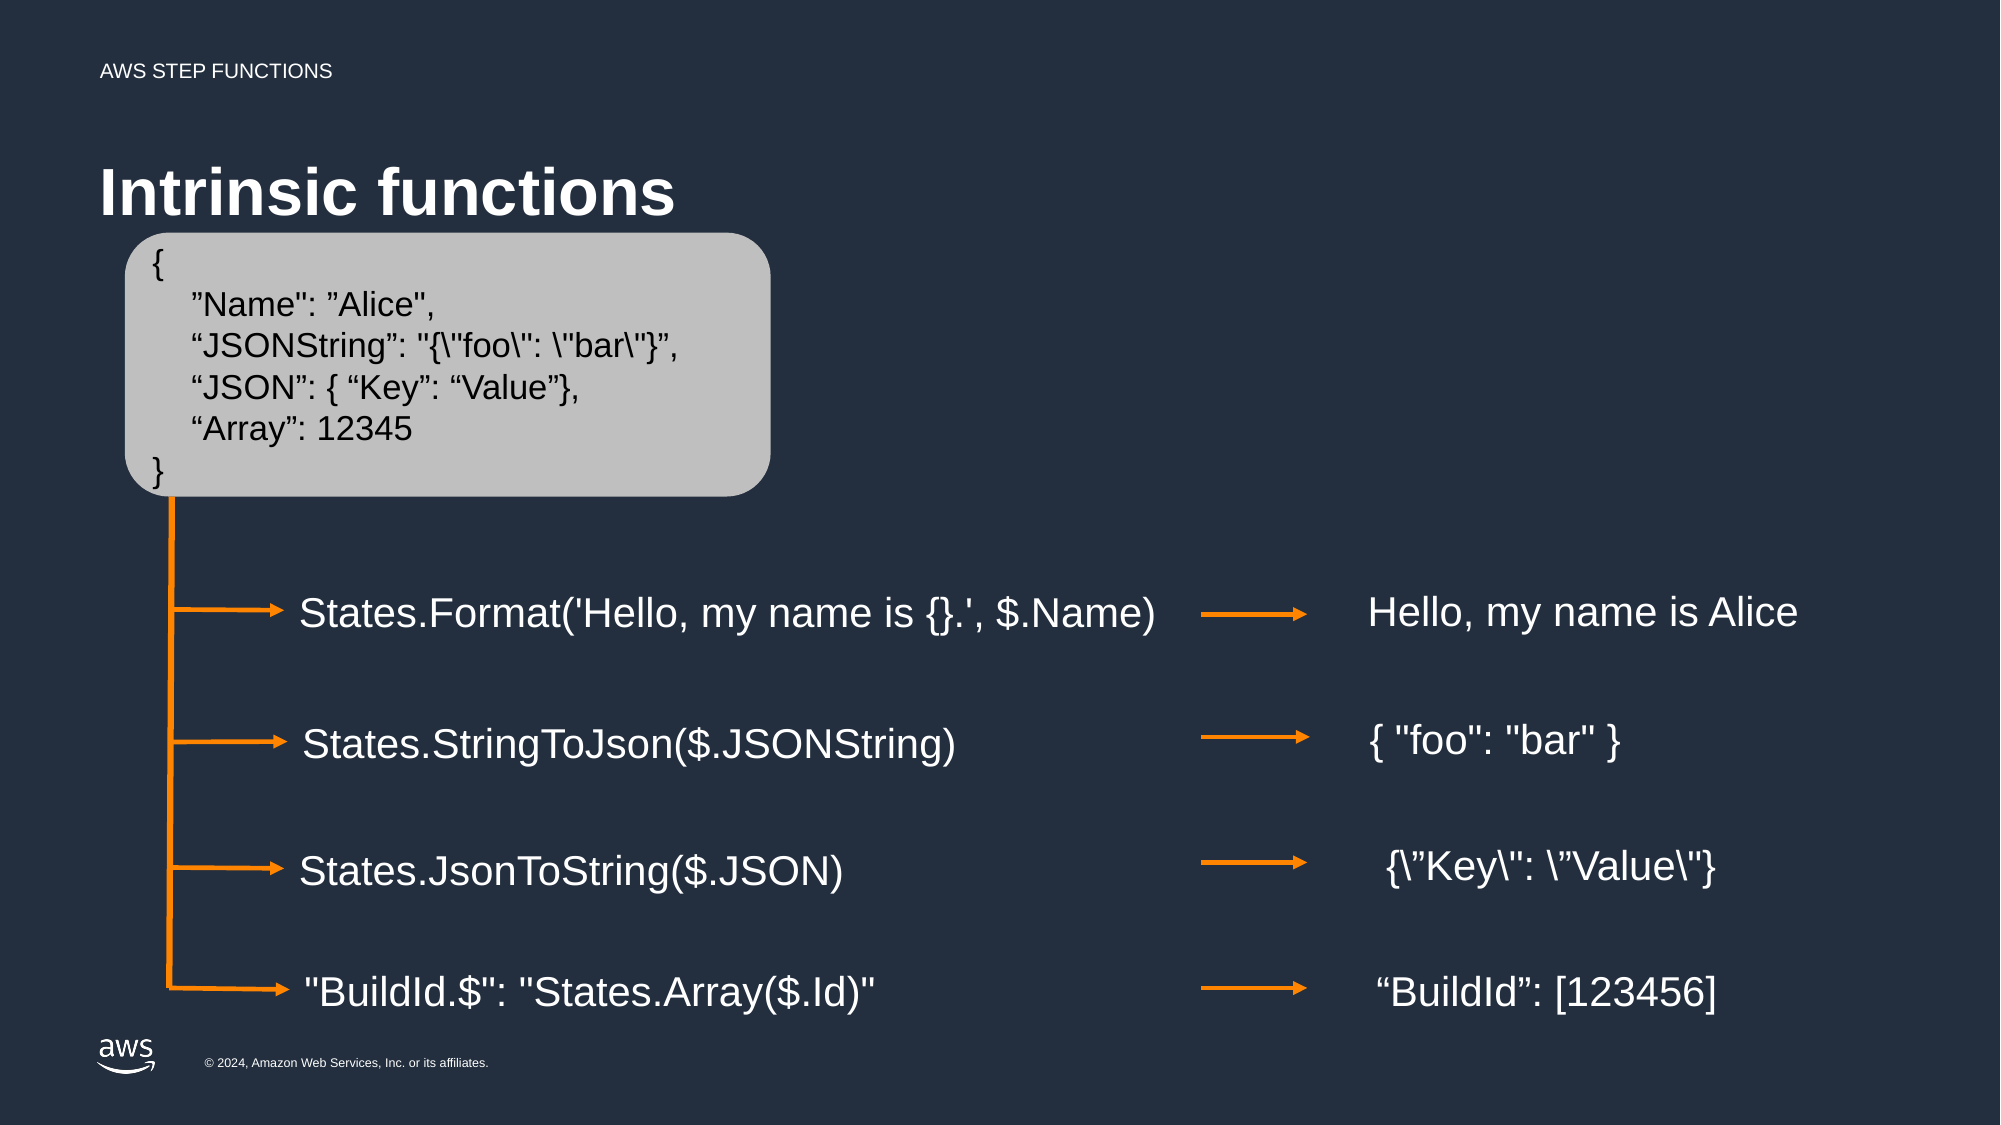

# Intrinsic functions
{
    ”Name": ”Alice",
    “JSONString”: "{\"foo\": \"bar\"}”,
    “JSON”: { “Key”: “Value”},
    “Array”: 12345
}
Hello, my name is Alice
States.Format('Hello, my name is {}.', $.Name)
{ "foo": "bar" }
States.StringToJson($.JSONString)
{\”Key\": \”Value\"}
States.JsonToString($.JSON)
"BuildId.$": "States.Array($.Id)"
“BuildId”: [123456]